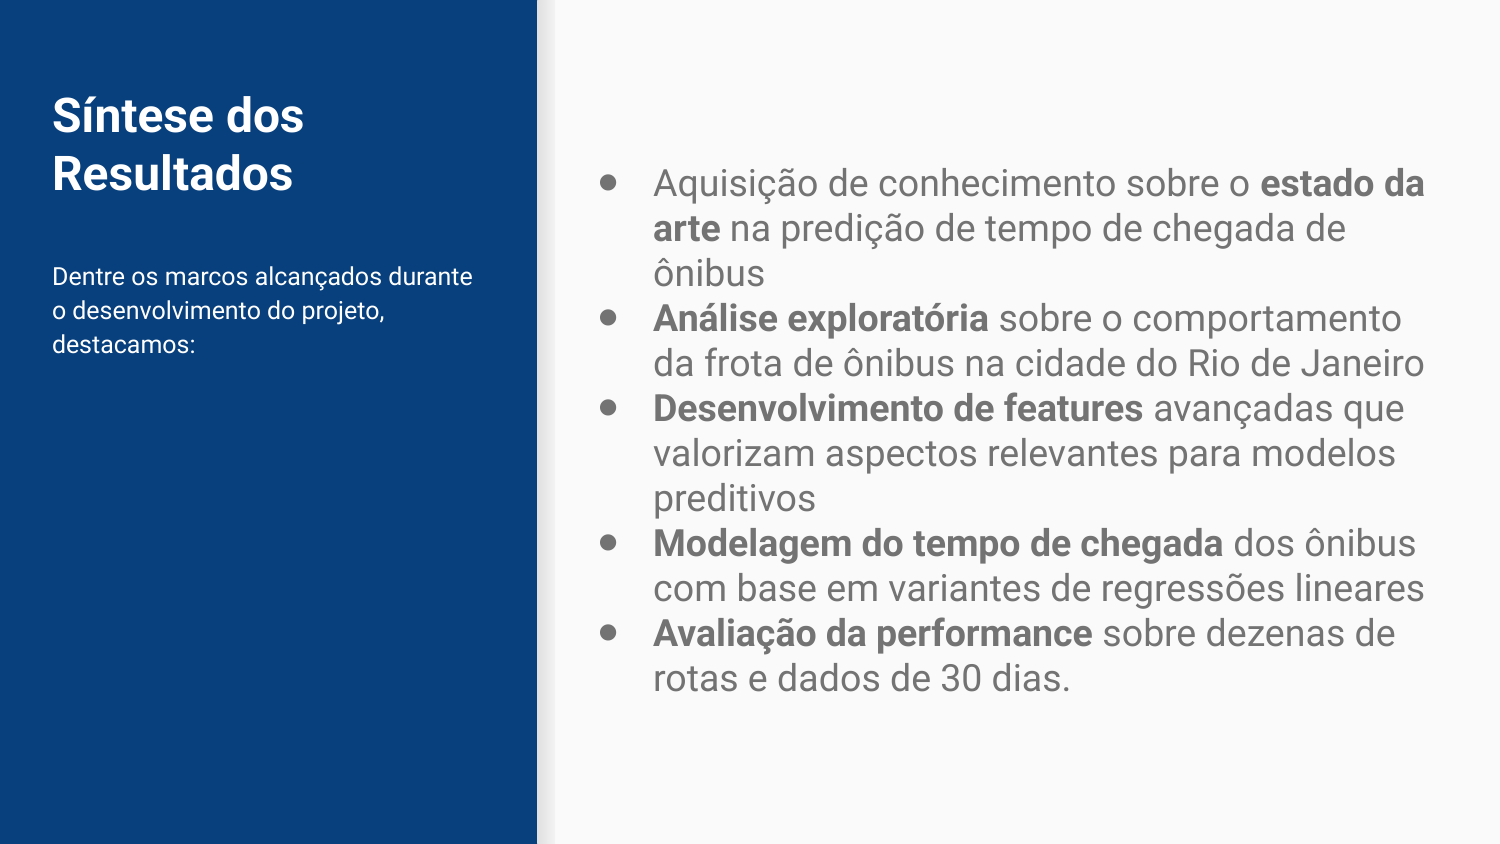

# Síntese dos
Resultados
Aquisição de conhecimento sobre o estado da arte na predição de tempo de chegada de ônibus
Análise exploratória sobre o comportamento da frota de ônibus na cidade do Rio de Janeiro
Desenvolvimento de features avançadas que valorizam aspectos relevantes para modelos preditivos
Modelagem do tempo de chegada dos ônibus com base em variantes de regressões lineares
Avaliação da performance sobre dezenas de rotas e dados de 30 dias.
Dentre os marcos alcançados durante o desenvolvimento do projeto, destacamos: